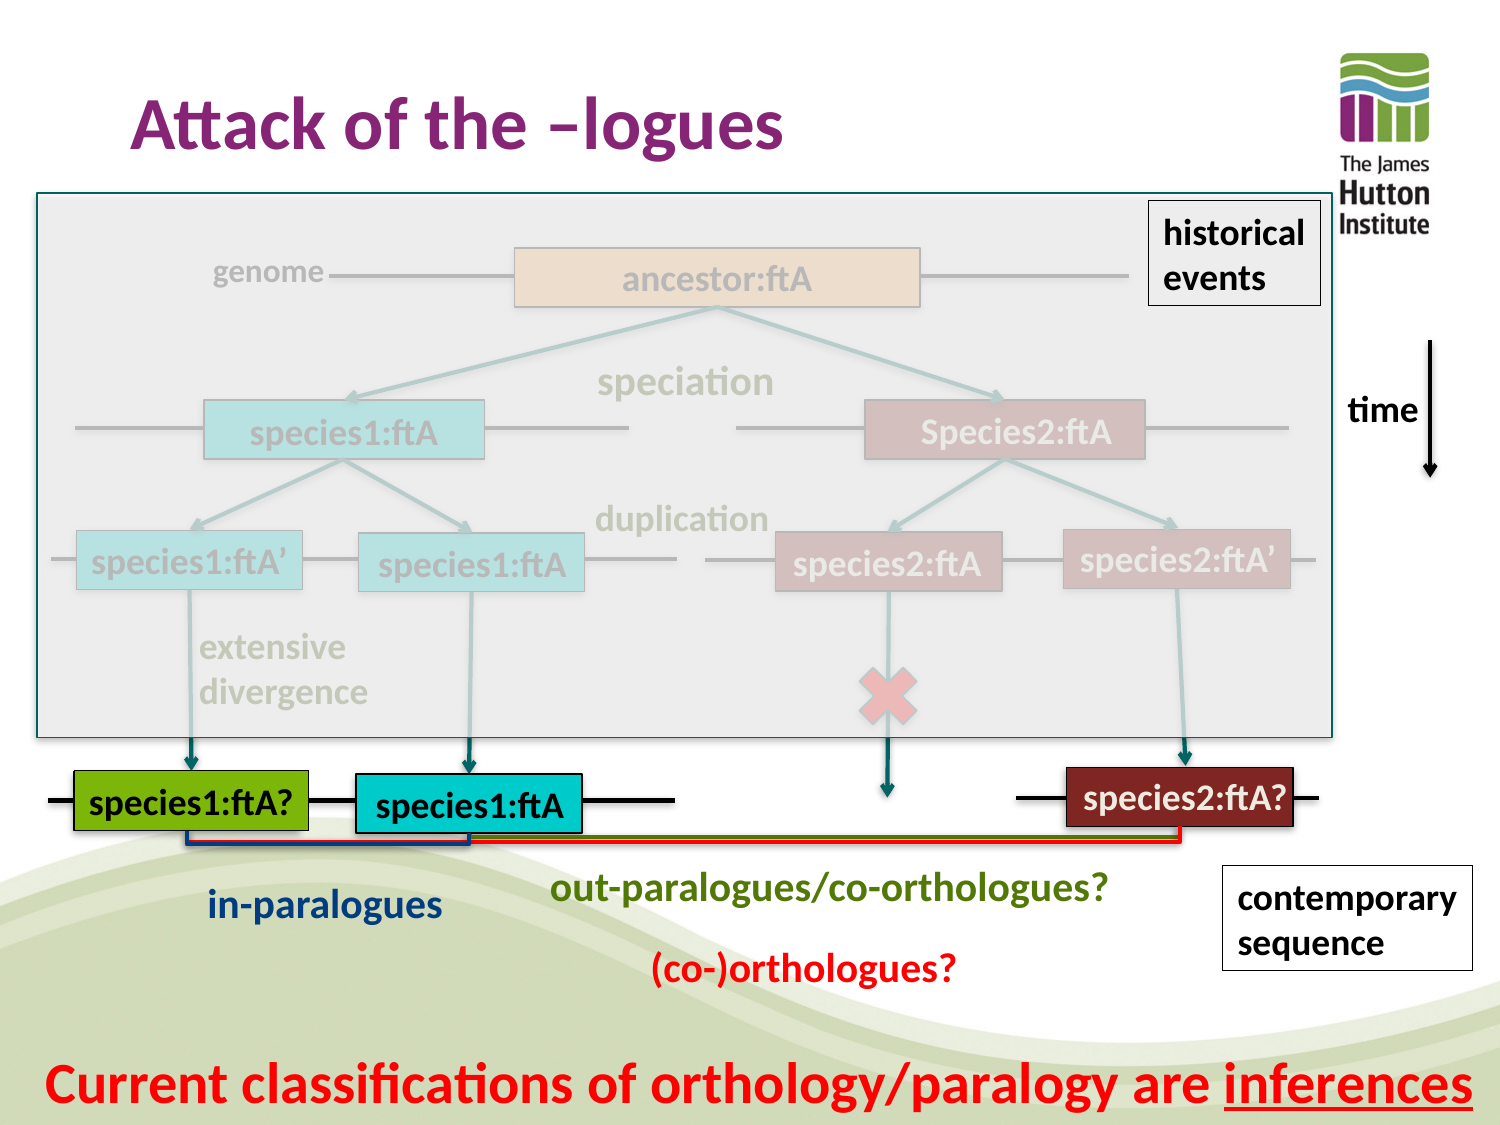

# Attack of the –logues

historical
events
genome
ancestor:ftA

time
speciation

Species2:ftA
species1:ftA
duplication
species2:ftA’
species1:ftA’

species2:ftA

species1:ftA

extensive
divergence

species2:ftA?

species1:ftA?

species1:ftA

out-paralogues/co-orthologues?
contemporary
sequence
in-paralogues
(co-)orthologues?
Current classifications of orthology/paralogy are inferences